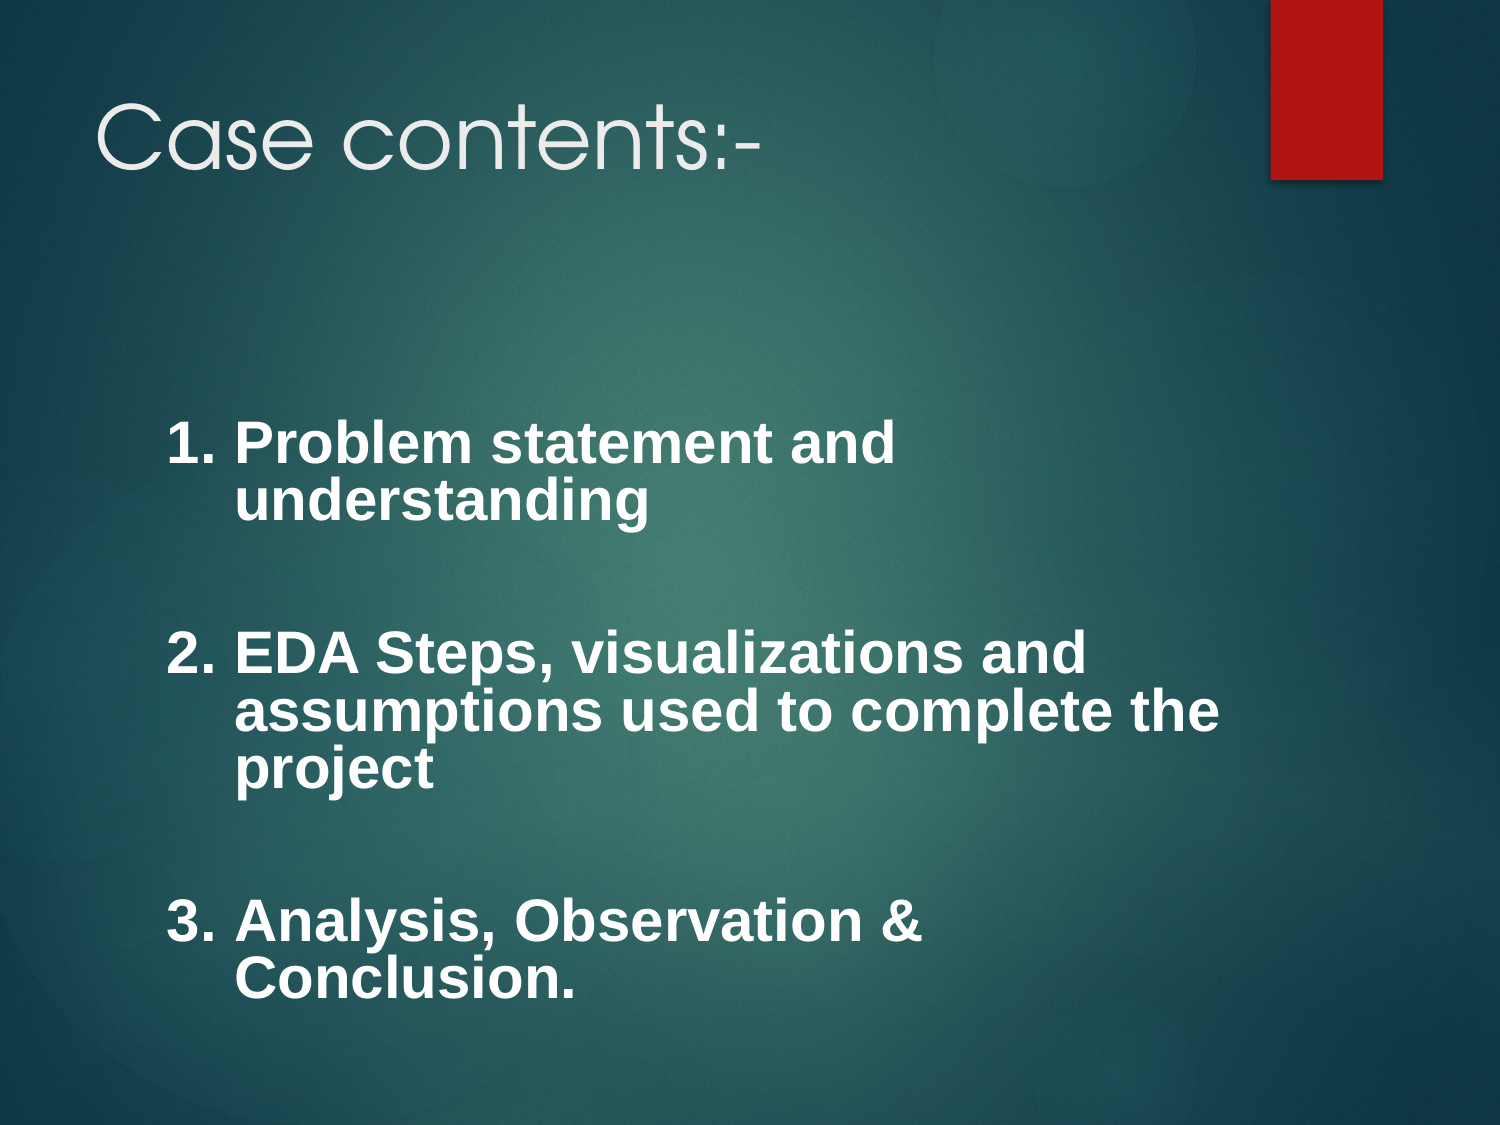

# Case contents:-

Problem statement and understanding

EDA Steps, visualizations and assumptions used to complete the project

Analysis, Observation & Conclusion.